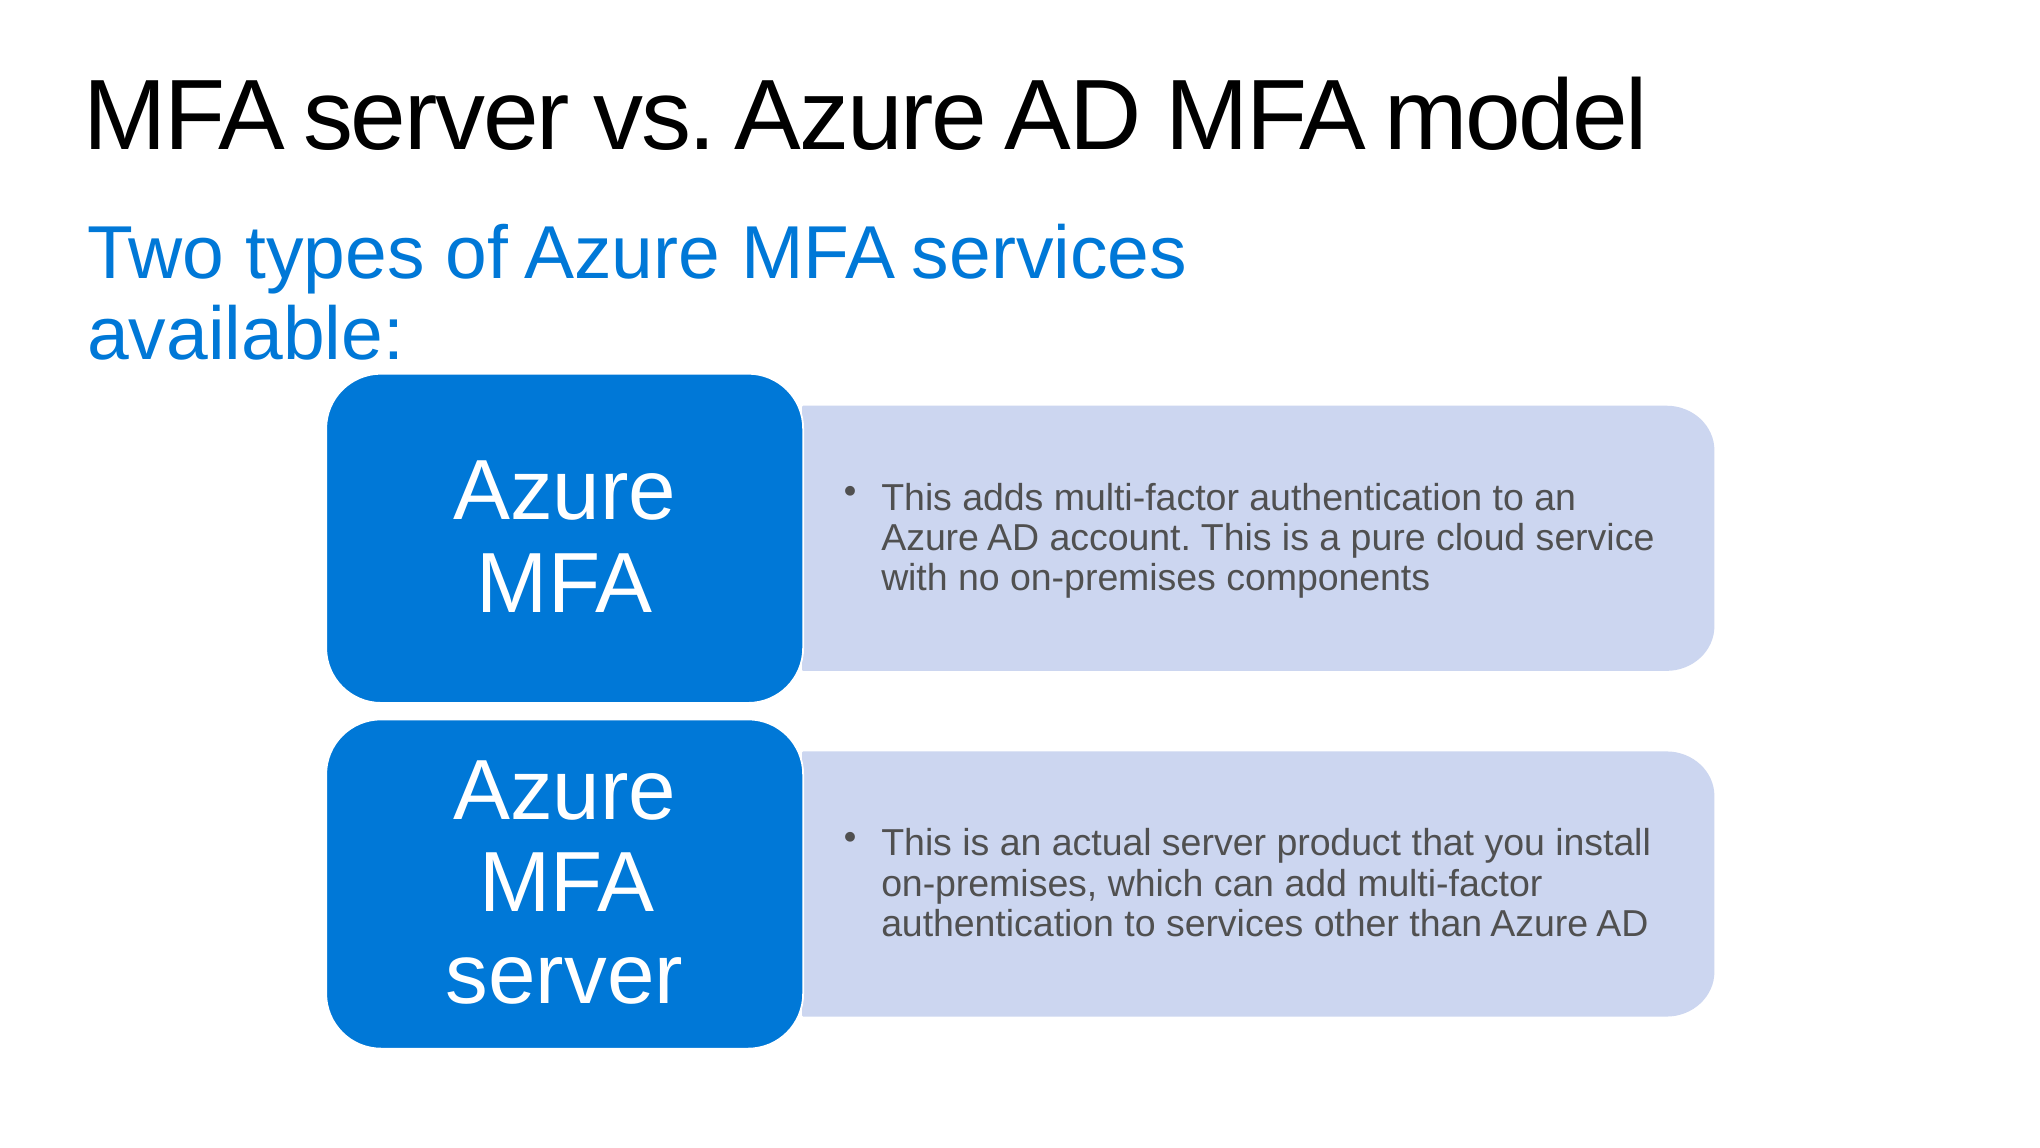

# MFA server vs. Azure AD MFA model
Two types of Azure MFA services available:
Azure MFA
This adds multi-factor authentication to an Azure AD account. This is a pure cloud service with no on-premises components
Azure MFA server
This is an actual server product that you install on-premises, which can add multi-factor authentication to services other than Azure AD